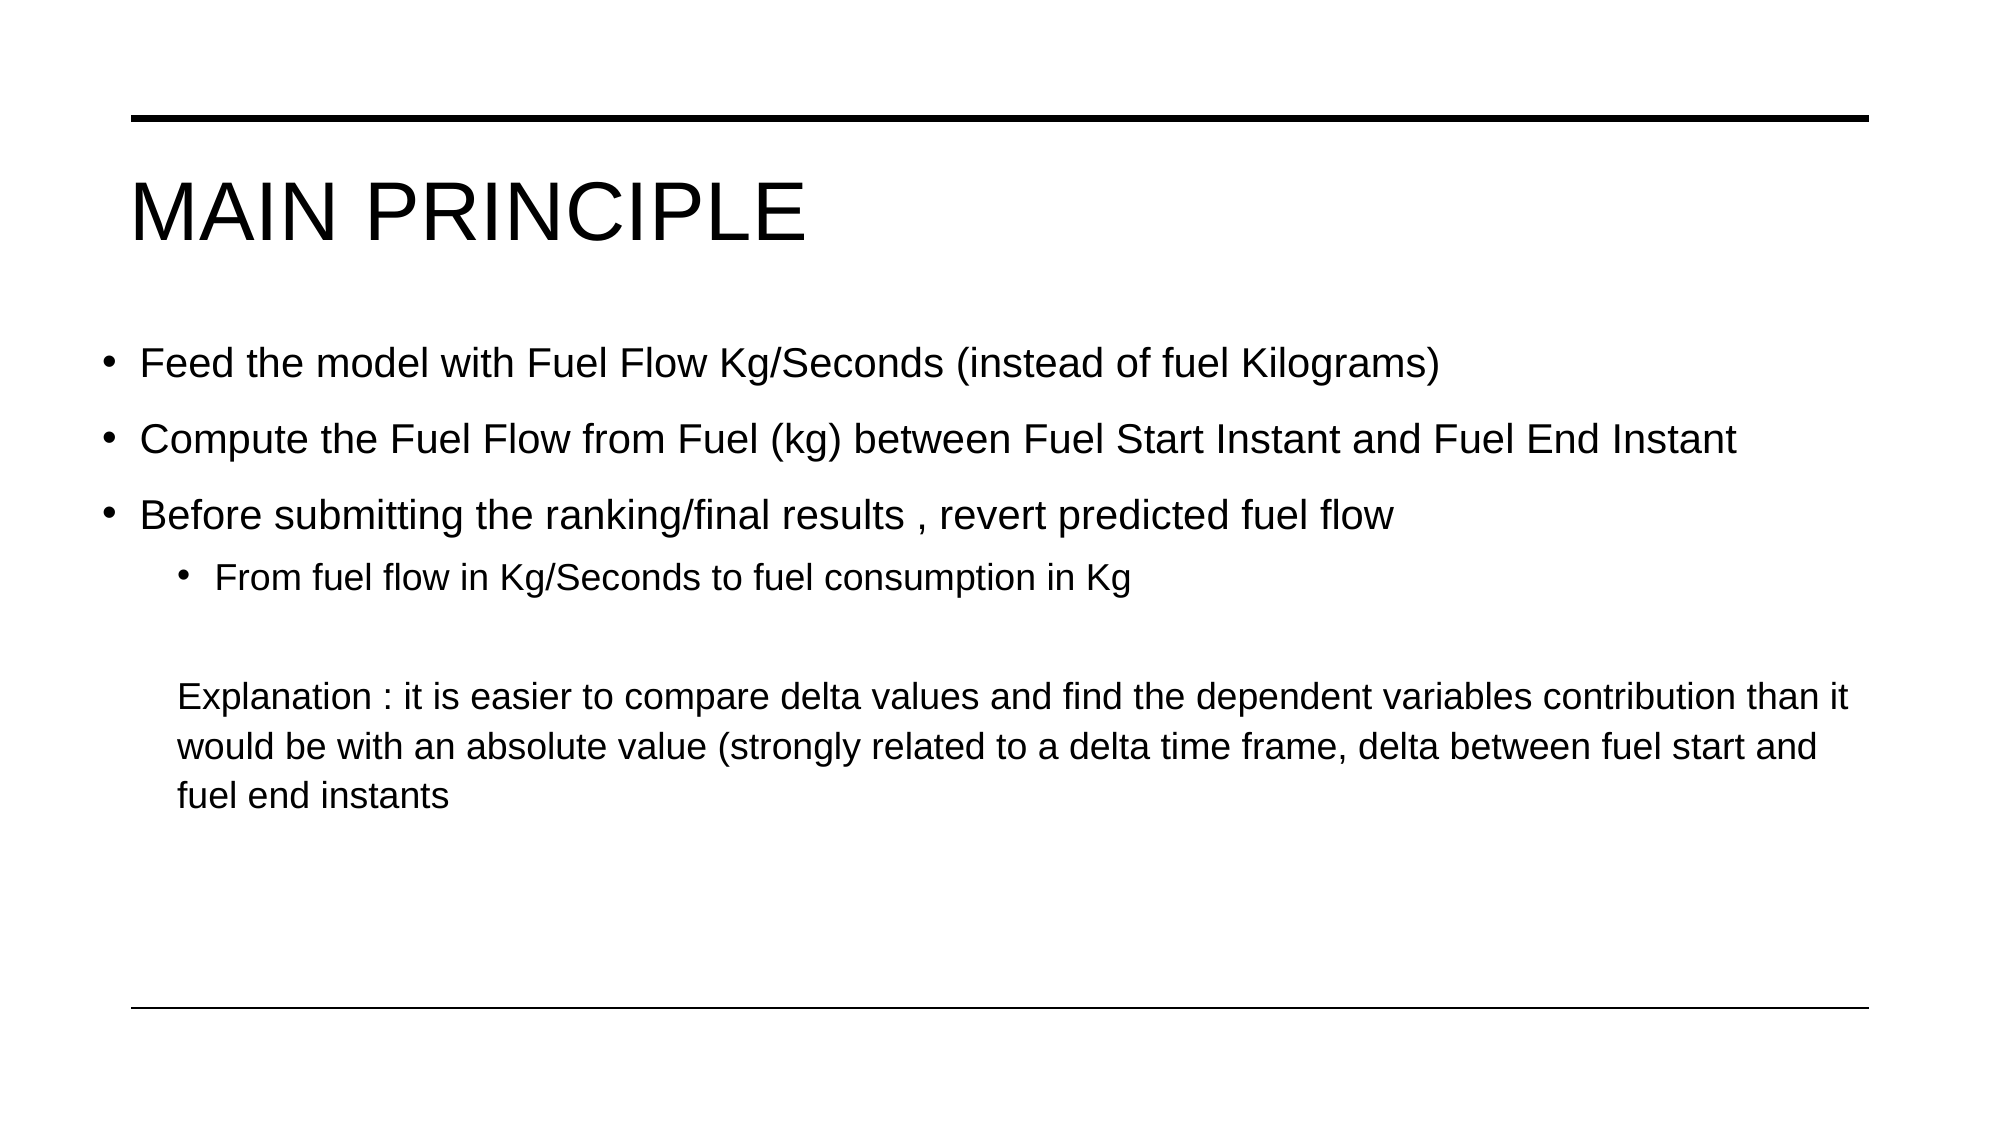

# Main principle
Feed the model with Fuel Flow Kg/Seconds (instead of fuel Kilograms)
Compute the Fuel Flow from Fuel (kg) between Fuel Start Instant and Fuel End Instant
Before submitting the ranking/final results , revert predicted fuel flow
From fuel flow in Kg/Seconds to fuel consumption in Kg

Explanation : it is easier to compare delta values and find the dependent variables contribution than it would be with an absolute value (strongly related to a delta time frame, delta between fuel start and fuel end instants